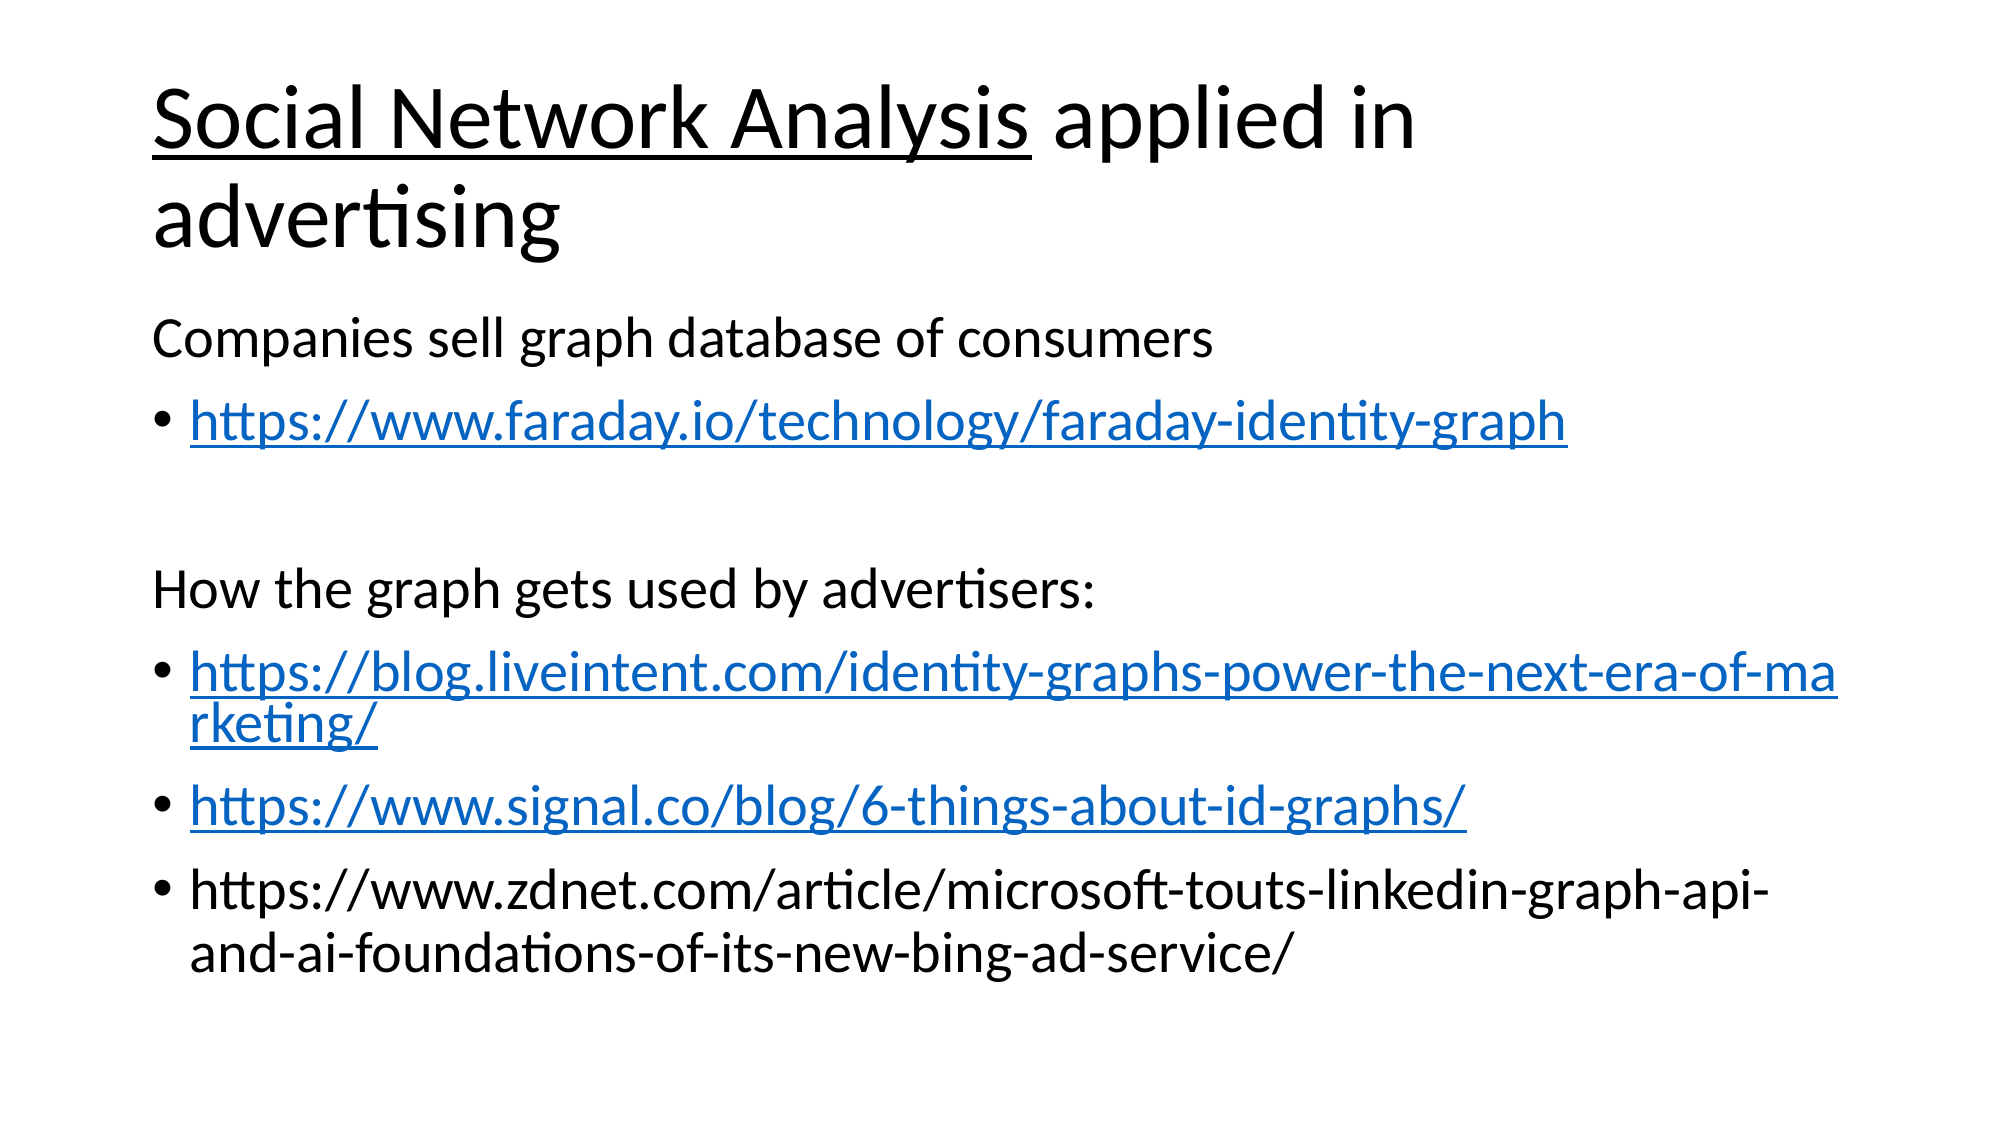

# Social Network Analysis applied in advertising
Companies sell graph database of consumers
https://www.faraday.io/technology/faraday-identity-graph

How the graph gets used by advertisers:
https://blog.liveintent.com/identity-graphs-power-the-next-era-of-marketing/
https://www.signal.co/blog/6-things-about-id-graphs/
https://www.zdnet.com/article/microsoft-touts-linkedin-graph-api-and-ai-foundations-of-its-new-bing-ad-service/